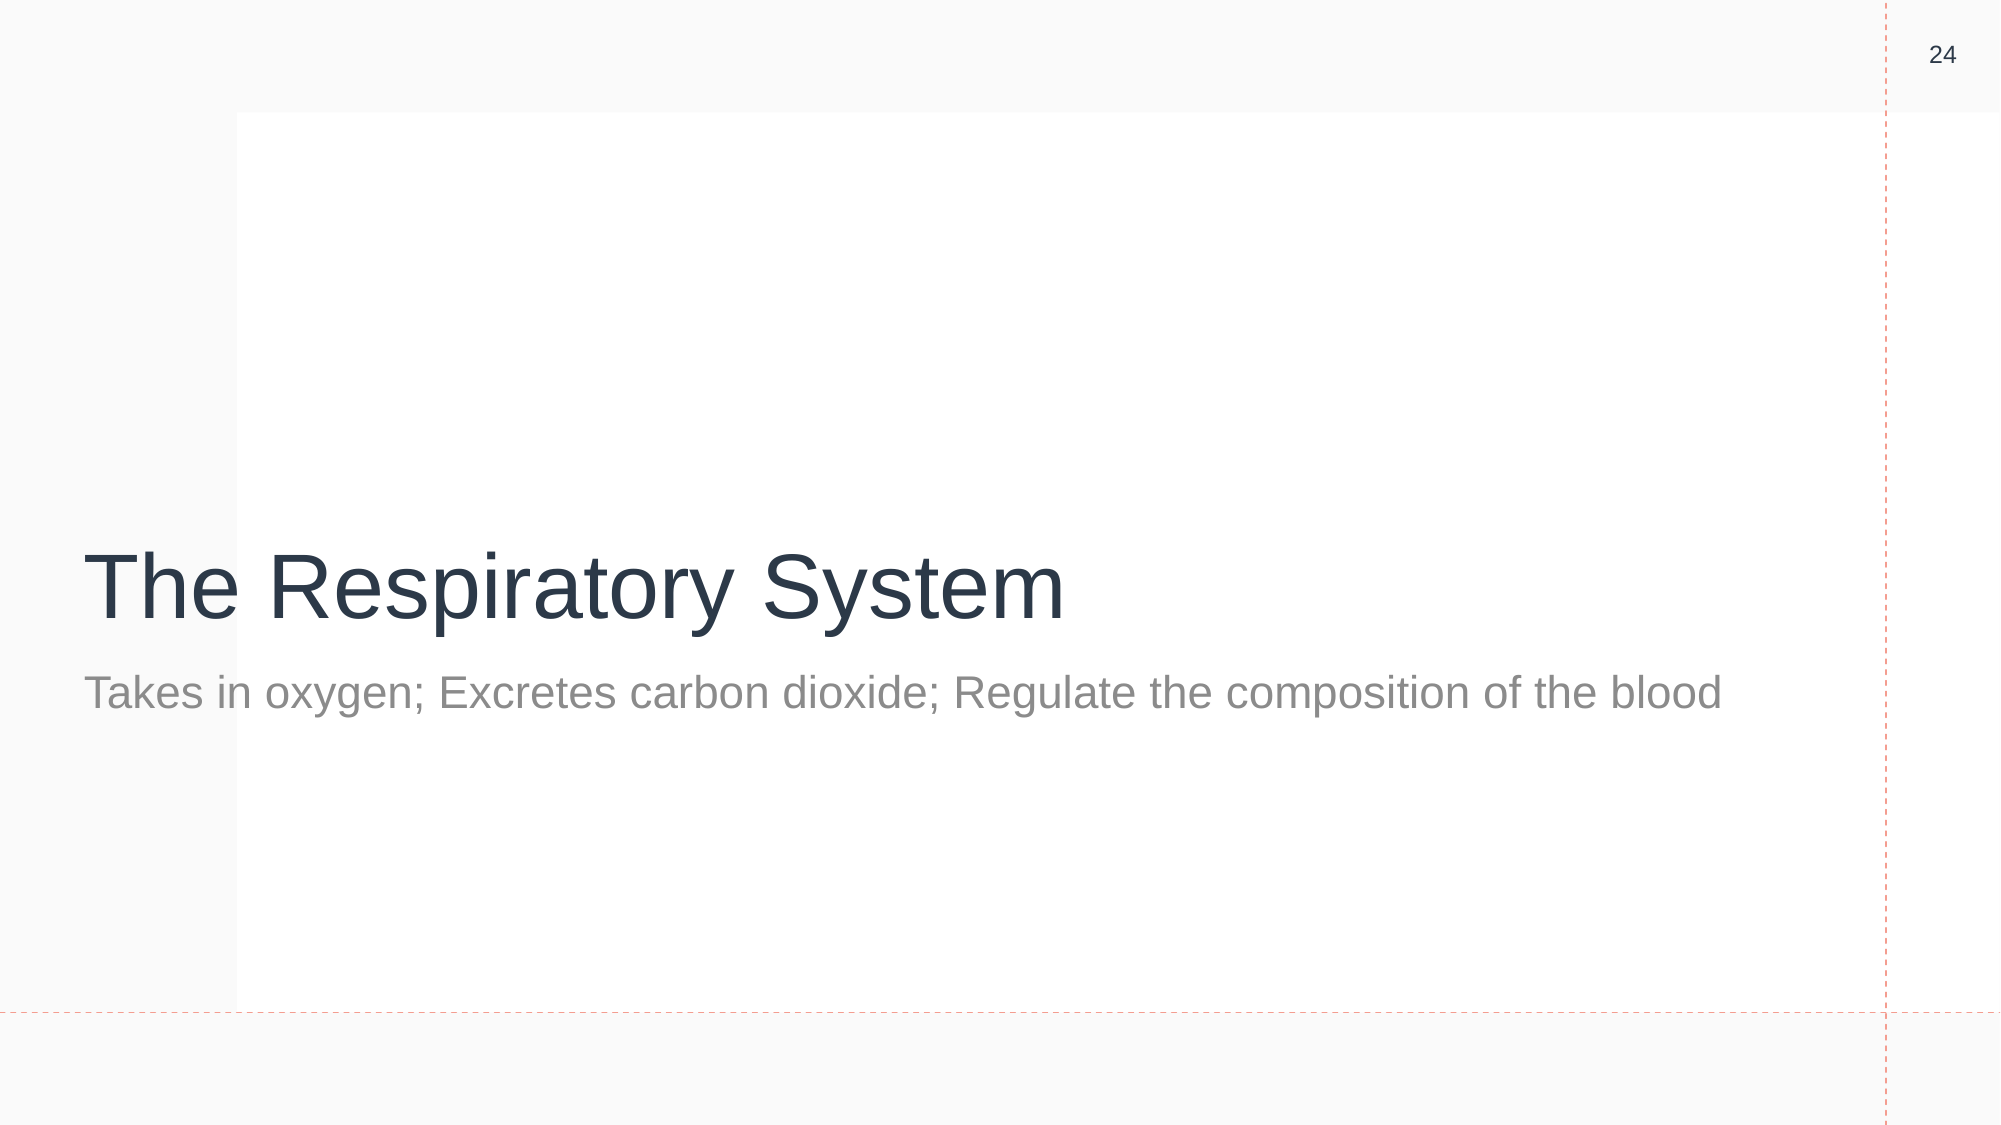

24
# The Respiratory System
Takes in oxygen; Excretes carbon dioxide; Regulate the composition of the blood